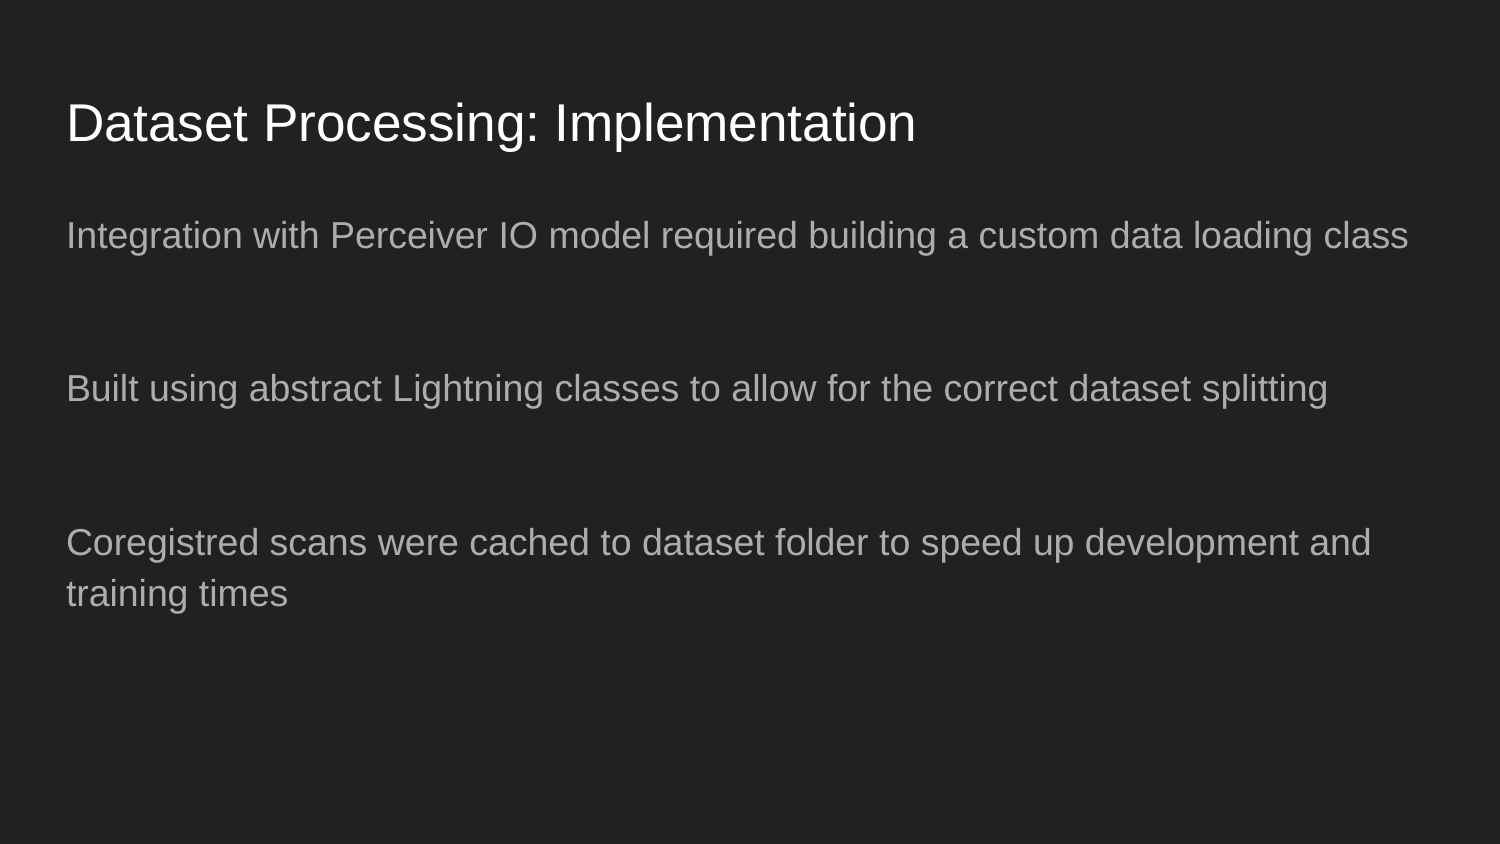

# Dataset Processing: Implementation
Integration with Perceiver IO model required building a custom data loading class

Built using abstract Lightning classes to allow for the correct dataset splitting

Coregistred scans were cached to dataset folder to speed up development and training times